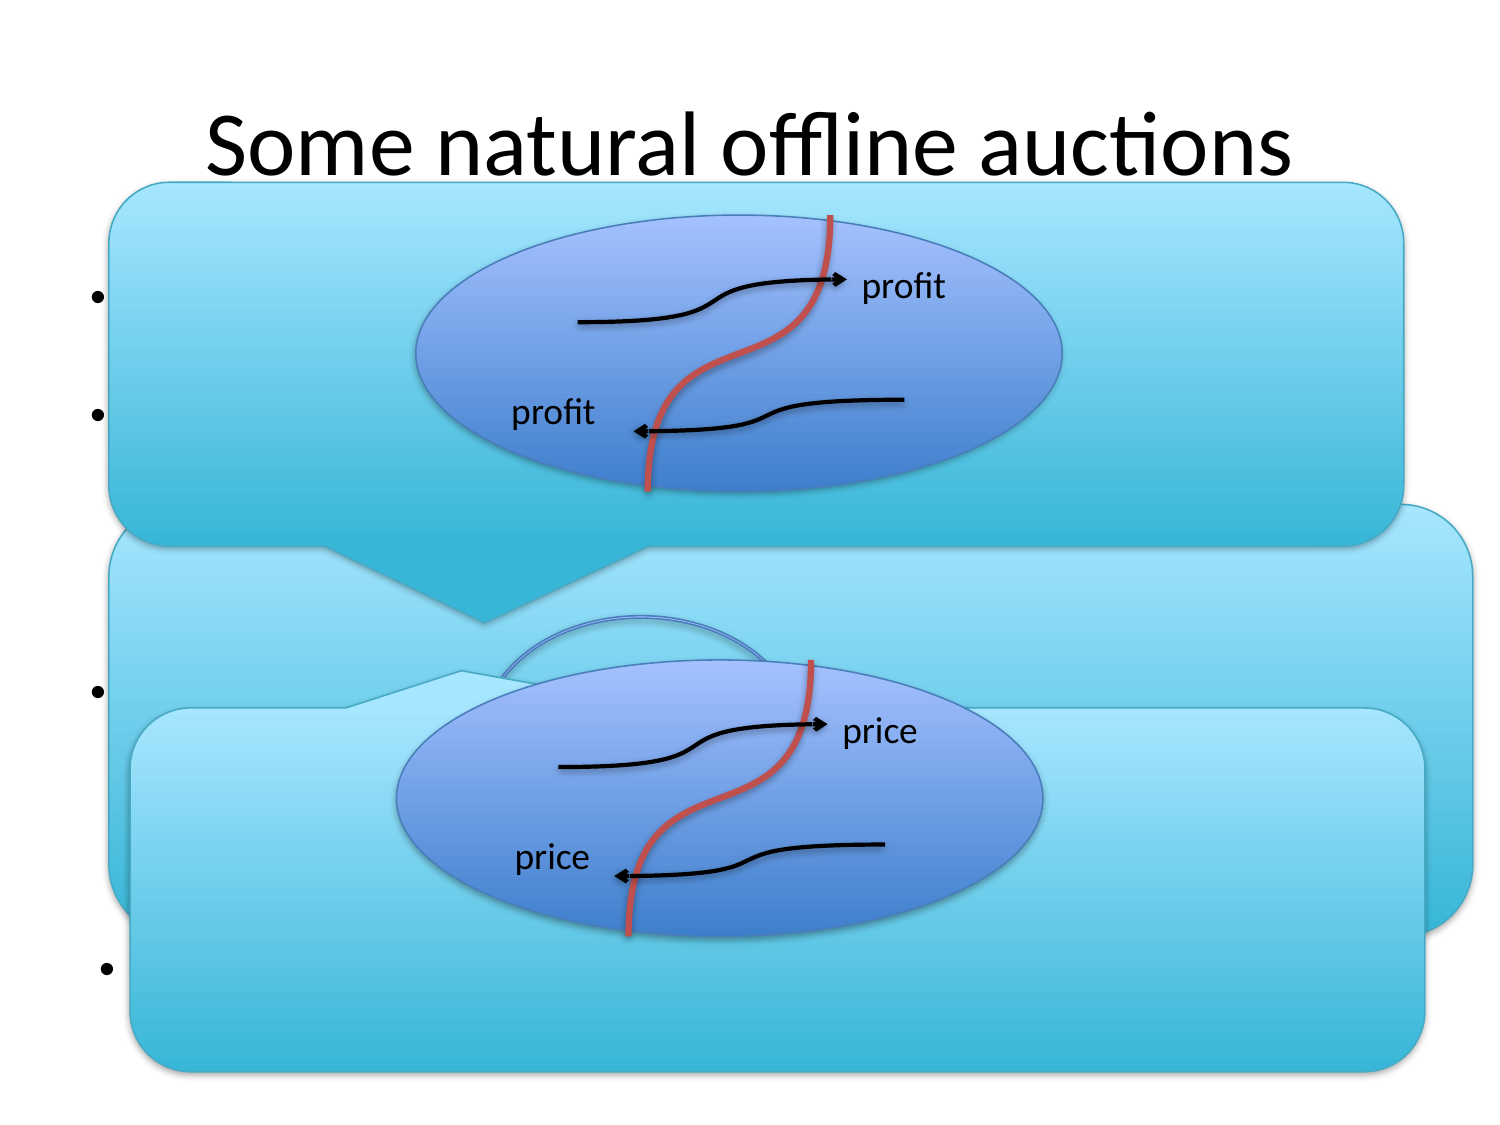

# Some natural offline auctions

profit
profit
DOP (deterministic optimal price) : To each bidder offer the optimal single price for the other bidders. Not competitive.
RSOP (random sampling optimal price)
Partition the bidders into two sets A and B randomly
Compute the optimal single price for each part and offer it to each bidder of the other part
4.68-competitive. Conjecture: 4-competitive
RSPE (random sampling profit extractor)
Partition the bidders into two sets A and B randomly
Compute the optimal single-price revenue for each part and try to extract it from the other part
4-competitive
Optimal competitive ratio in 2.4 .. 3.24

b2
b1
p3
b3
b5
b4
b7
b6

price

price